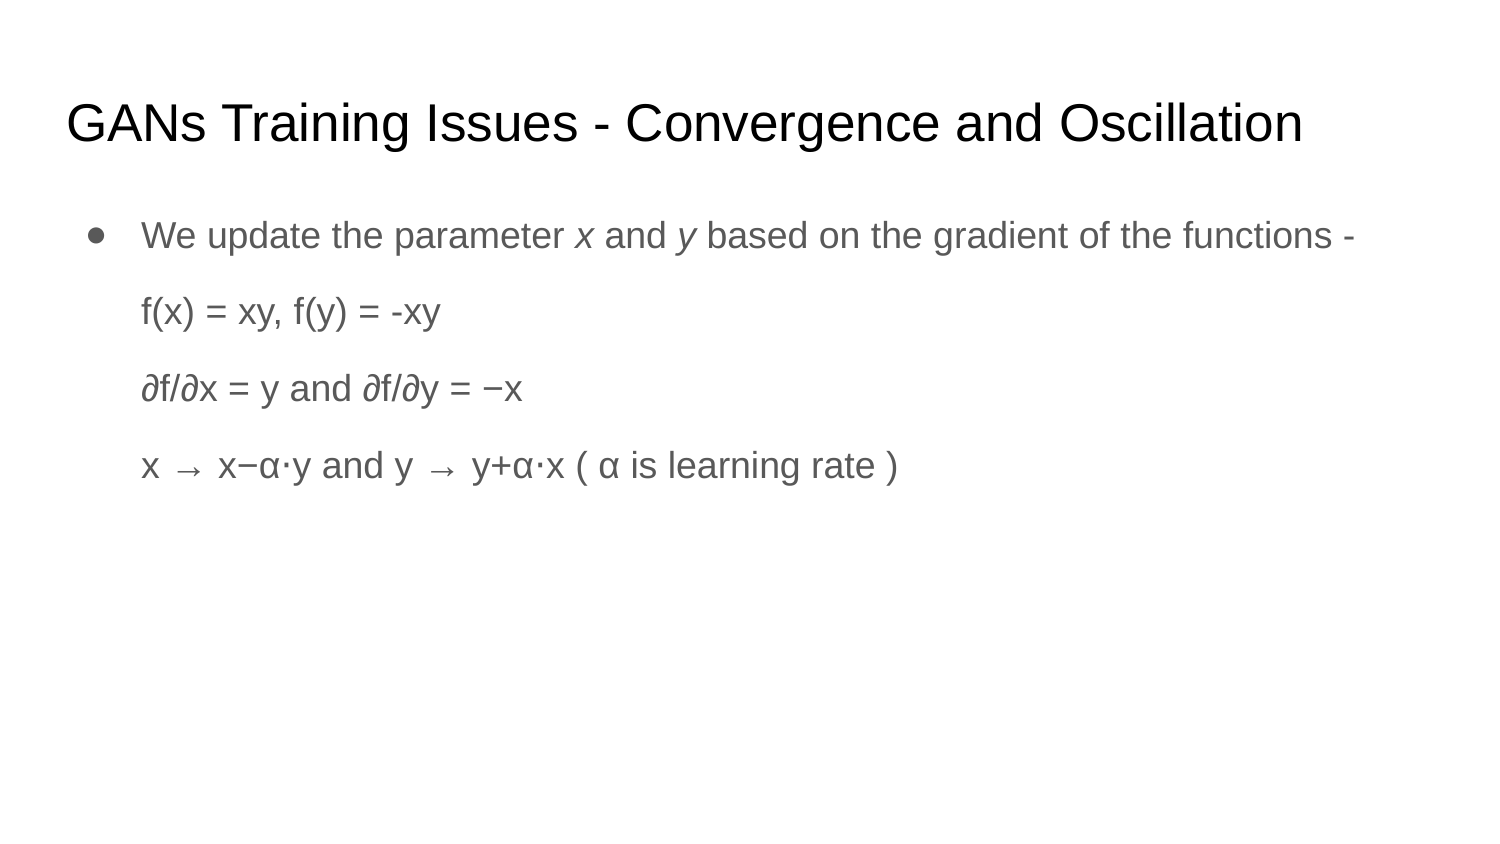

# GANs Training Issues - Convergence and Oscillation

We update the parameter x and y based on the gradient of the functions -
f(x) = xy, f(y) = -xy
∂f/∂x = y and ∂f/∂y = −x
x → x−α⋅y and y → y+α⋅x ( α is learning rate )